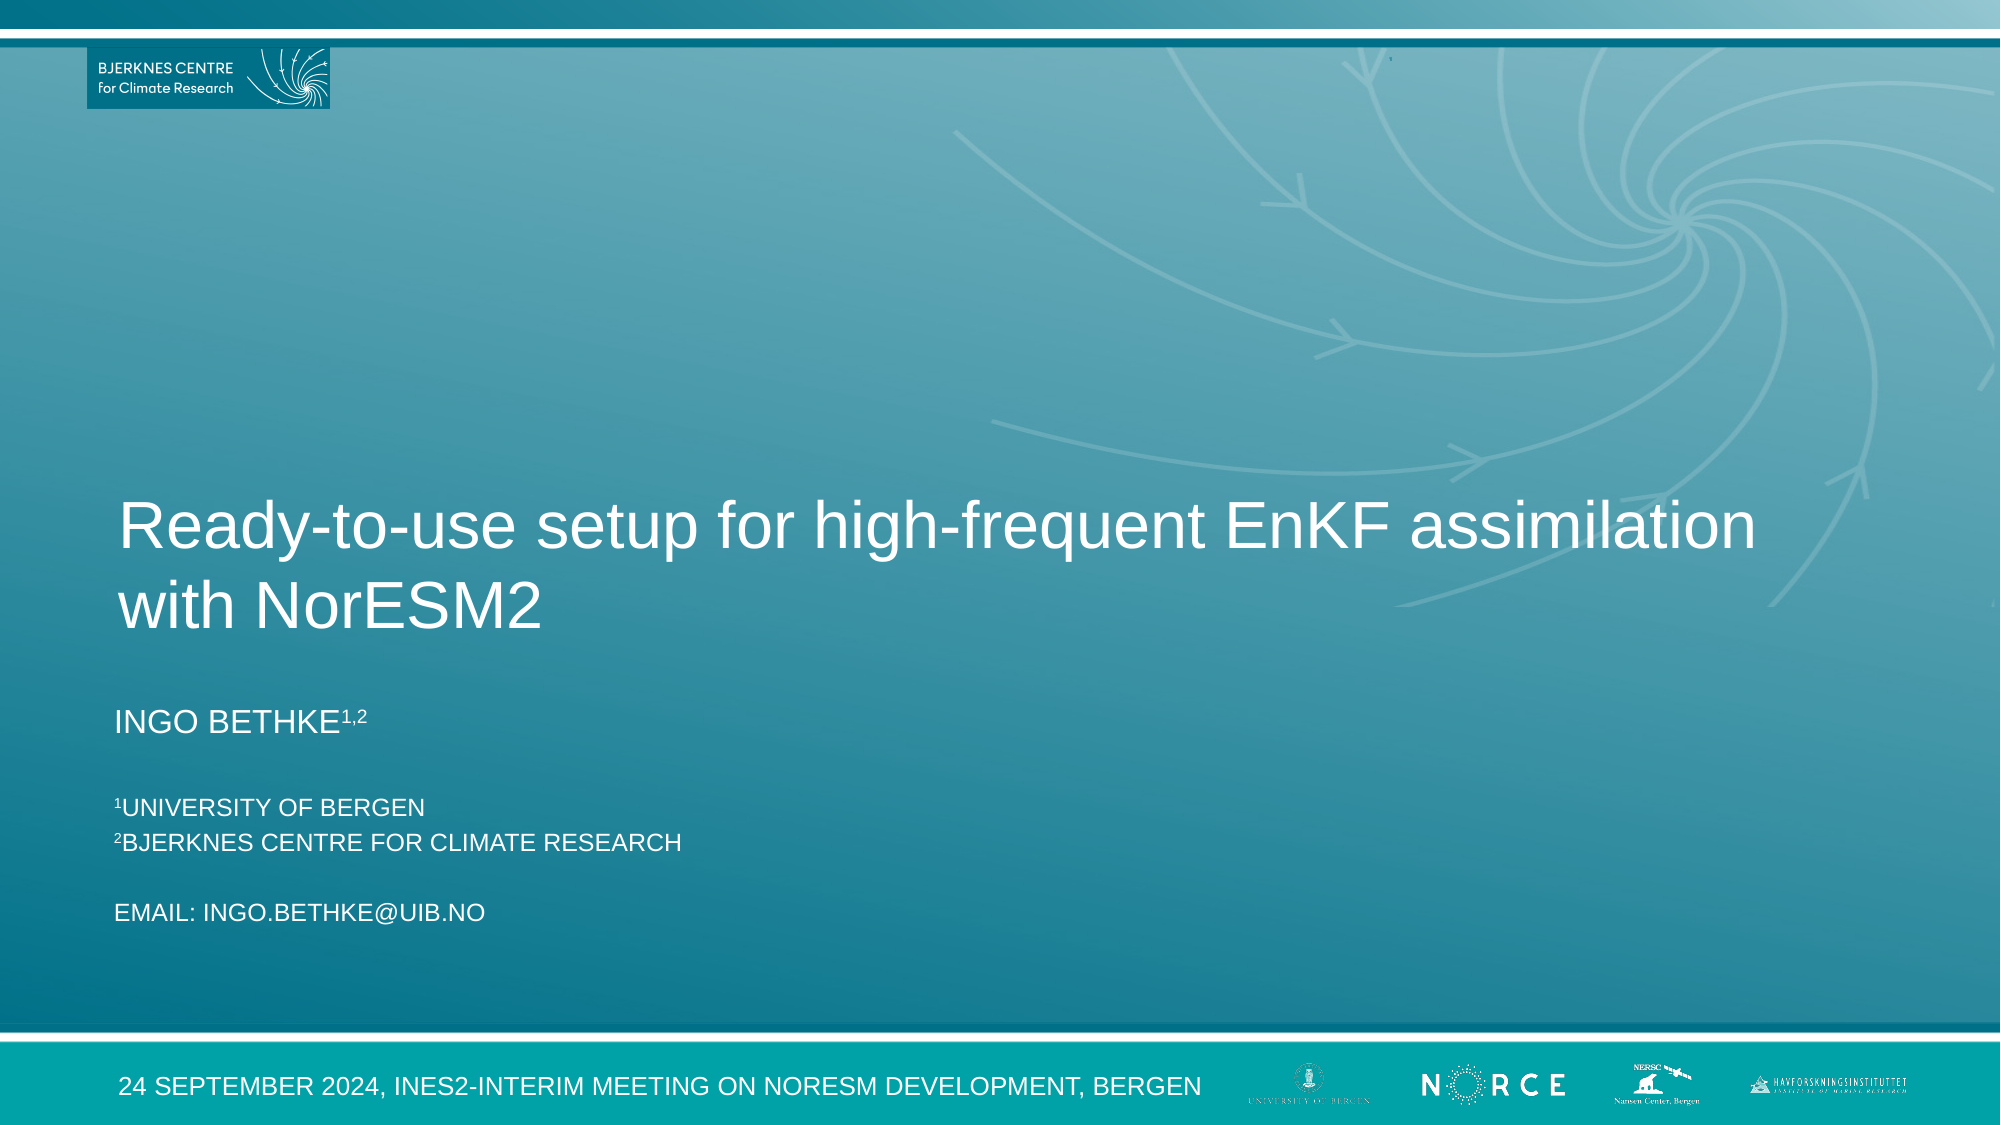

# Ready-to-use setup for high-frequent EnKF assimilation with NorESM2
Ingo bethke1,2

1University of Bergen
2Bjerknes centre for climate research

EMAIL: ingo.bethke@uib.no
24 September 2024, Ines2-interim meeting on noresm development, Bergen